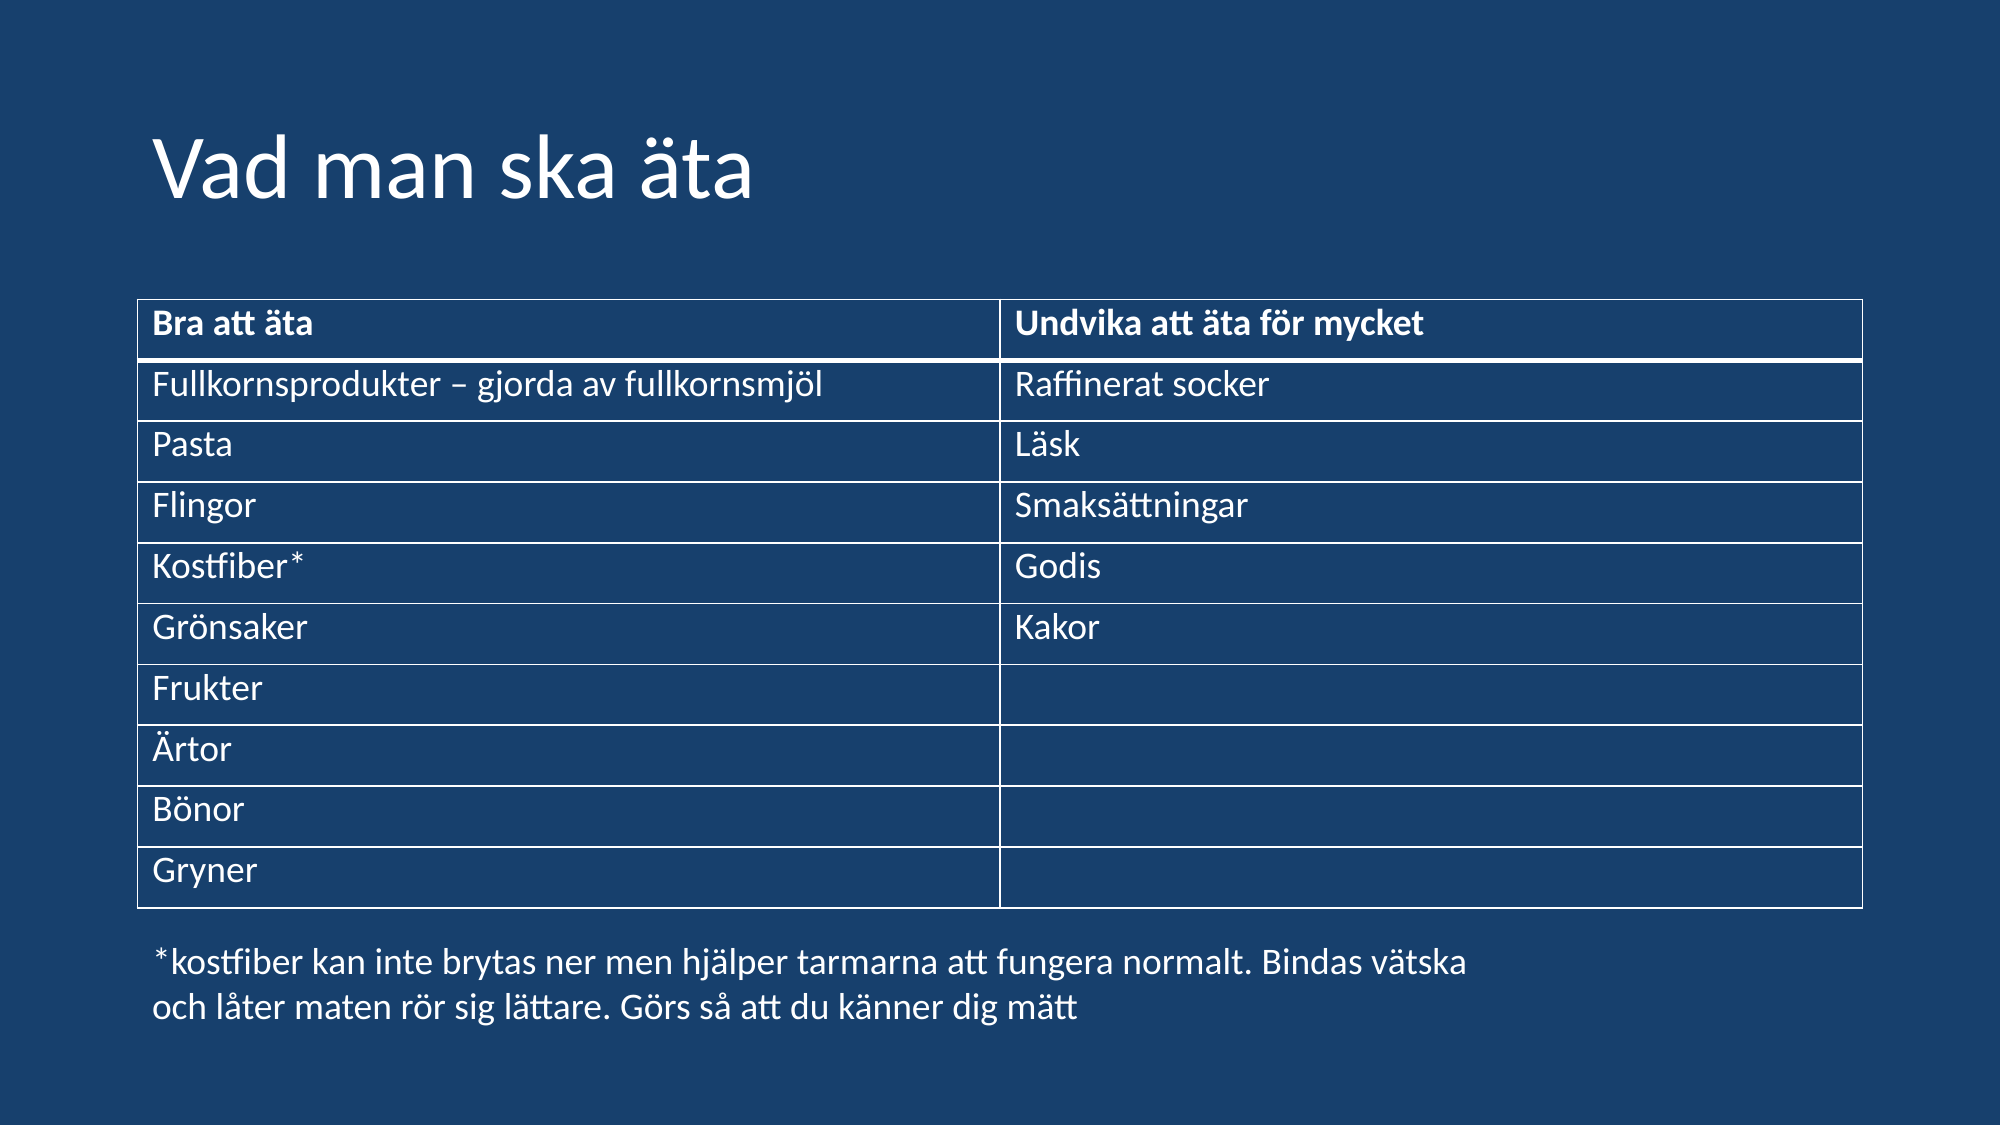

# Vad man ska äta
| Bra att äta | Undvika att äta för mycket |
| --- | --- |
| Fullkornsprodukter – gjorda av fullkornsmjöl | Raffinerat socker |
| Pasta | Läsk |
| Flingor | Smaksättningar |
| Kostfiber\* | Godis |
| Grönsaker | Kakor |
| Frukter |  |
| Ärtor |  |
| Bönor |  |
| Gryner |  |
*kostfiber kan inte brytas ner men hjälper tarmarna att fungera normalt. Bindas vätska och låter maten rör sig lättare. Görs så att du känner dig mätt